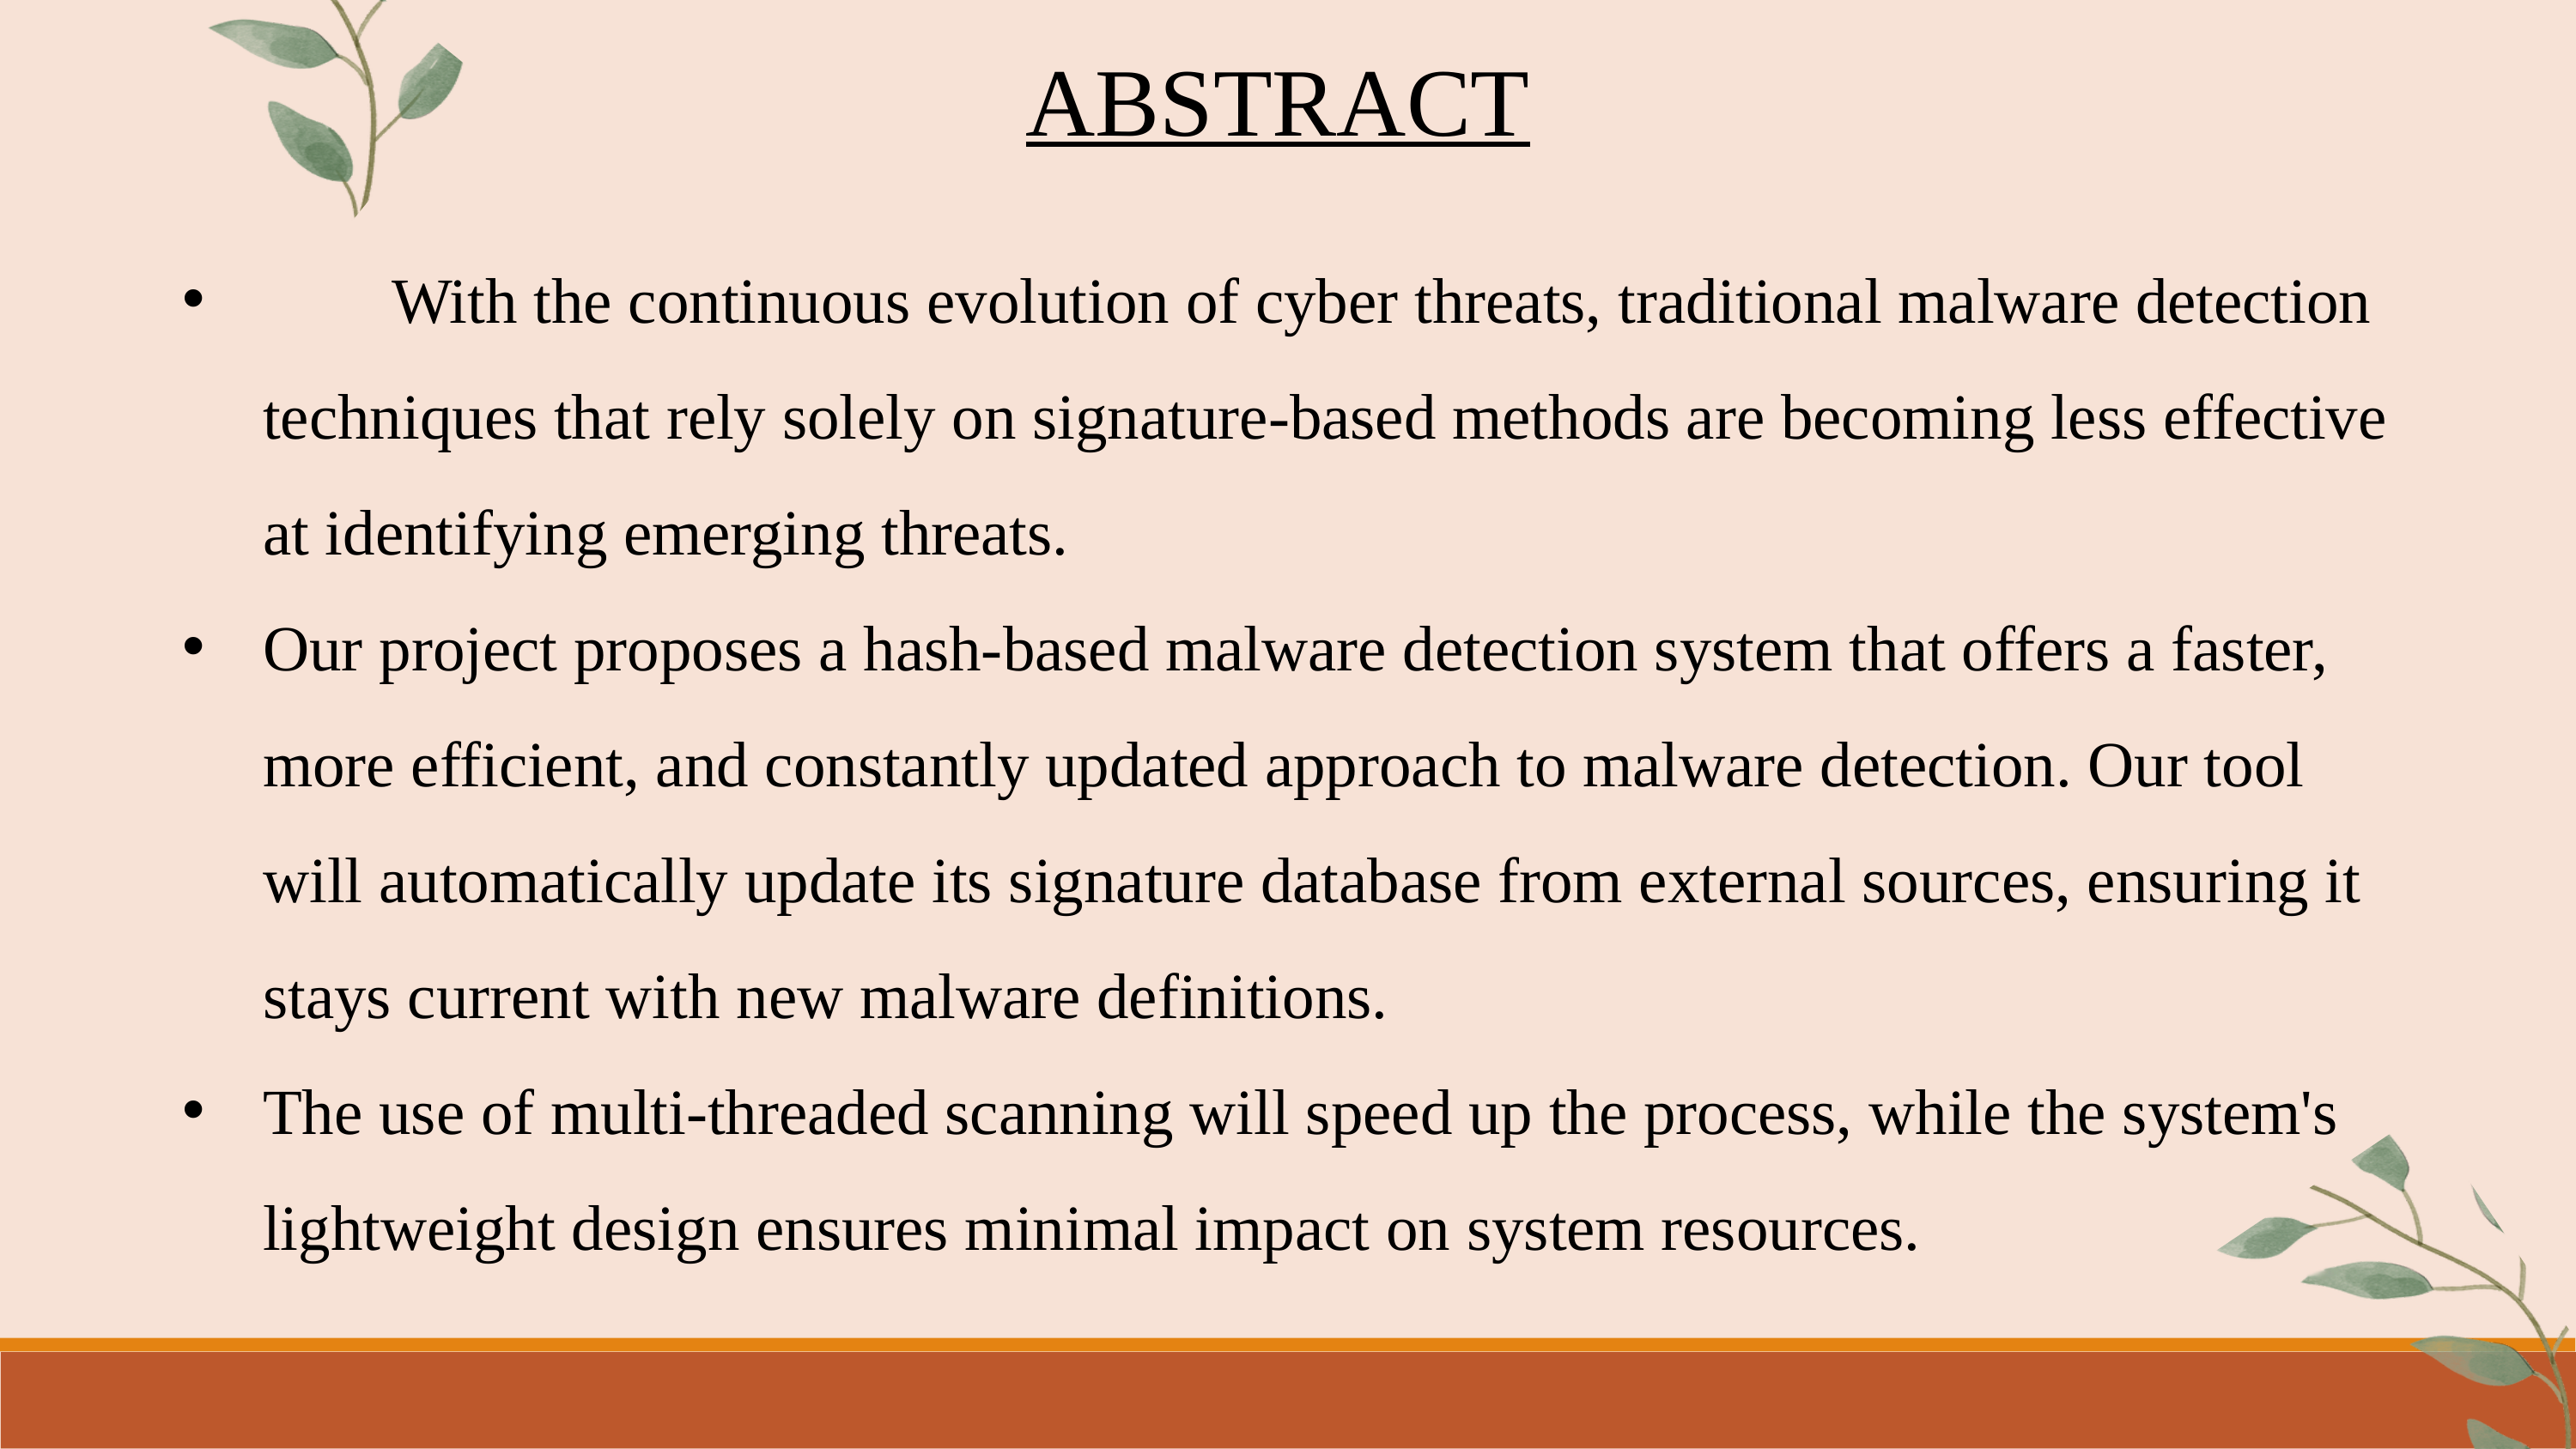

ABSTRACT
	With the continuous evolution of cyber threats, traditional malware detection techniques that rely solely on signature-based methods are becoming less effective at identifying emerging threats.
Our project proposes a hash-based malware detection system that offers a faster, more efficient, and constantly updated approach to malware detection. Our tool will automatically update its signature database from external sources, ensuring it stays current with new malware definitions.
The use of multi-threaded scanning will speed up the process, while the system's lightweight design ensures minimal impact on system resources.